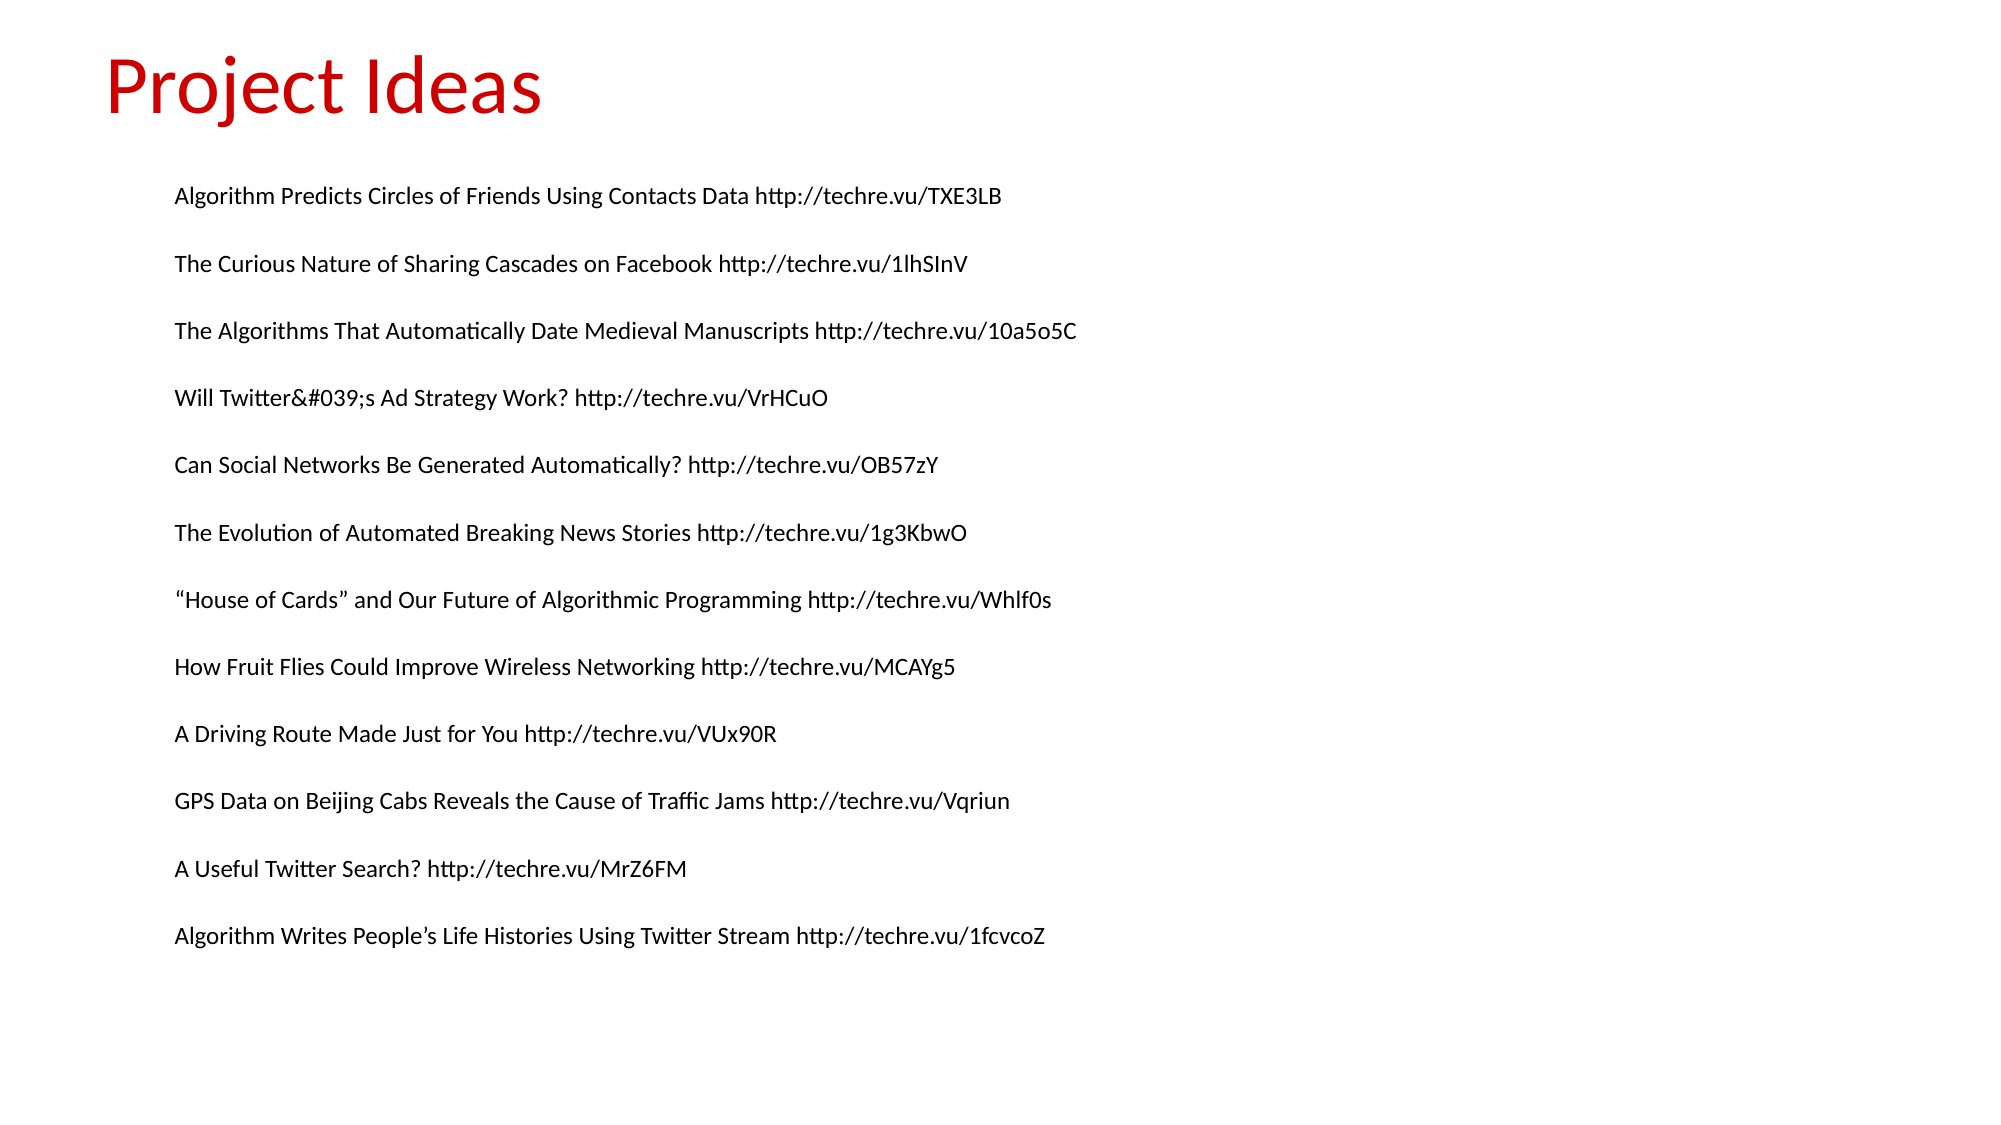

# Project Ideas
Algorithm Predicts Circles of Friends Using Contacts Data http://techre.vu/TXE3LB
The Curious Nature of Sharing Cascades on Facebook http://techre.vu/1lhSInV
The Algorithms That Automatically Date Medieval Manuscripts http://techre.vu/10a5o5C
Will Twitter&#039;s Ad Strategy Work? http://techre.vu/VrHCuO
Can Social Networks Be Generated Automatically? http://techre.vu/OB57zY
The Evolution of Automated Breaking News Stories http://techre.vu/1g3KbwO
“House of Cards” and Our Future of Algorithmic Programming http://techre.vu/Whlf0s
How Fruit Flies Could Improve Wireless Networking http://techre.vu/MCAYg5
A Driving Route Made Just for You http://techre.vu/VUx90R
GPS Data on Beijing Cabs Reveals the Cause of Traffic Jams http://techre.vu/Vqriun
A Useful Twitter Search? http://techre.vu/MrZ6FM
Algorithm Writes People’s Life Histories Using Twitter Stream http://techre.vu/1fcvcoZ